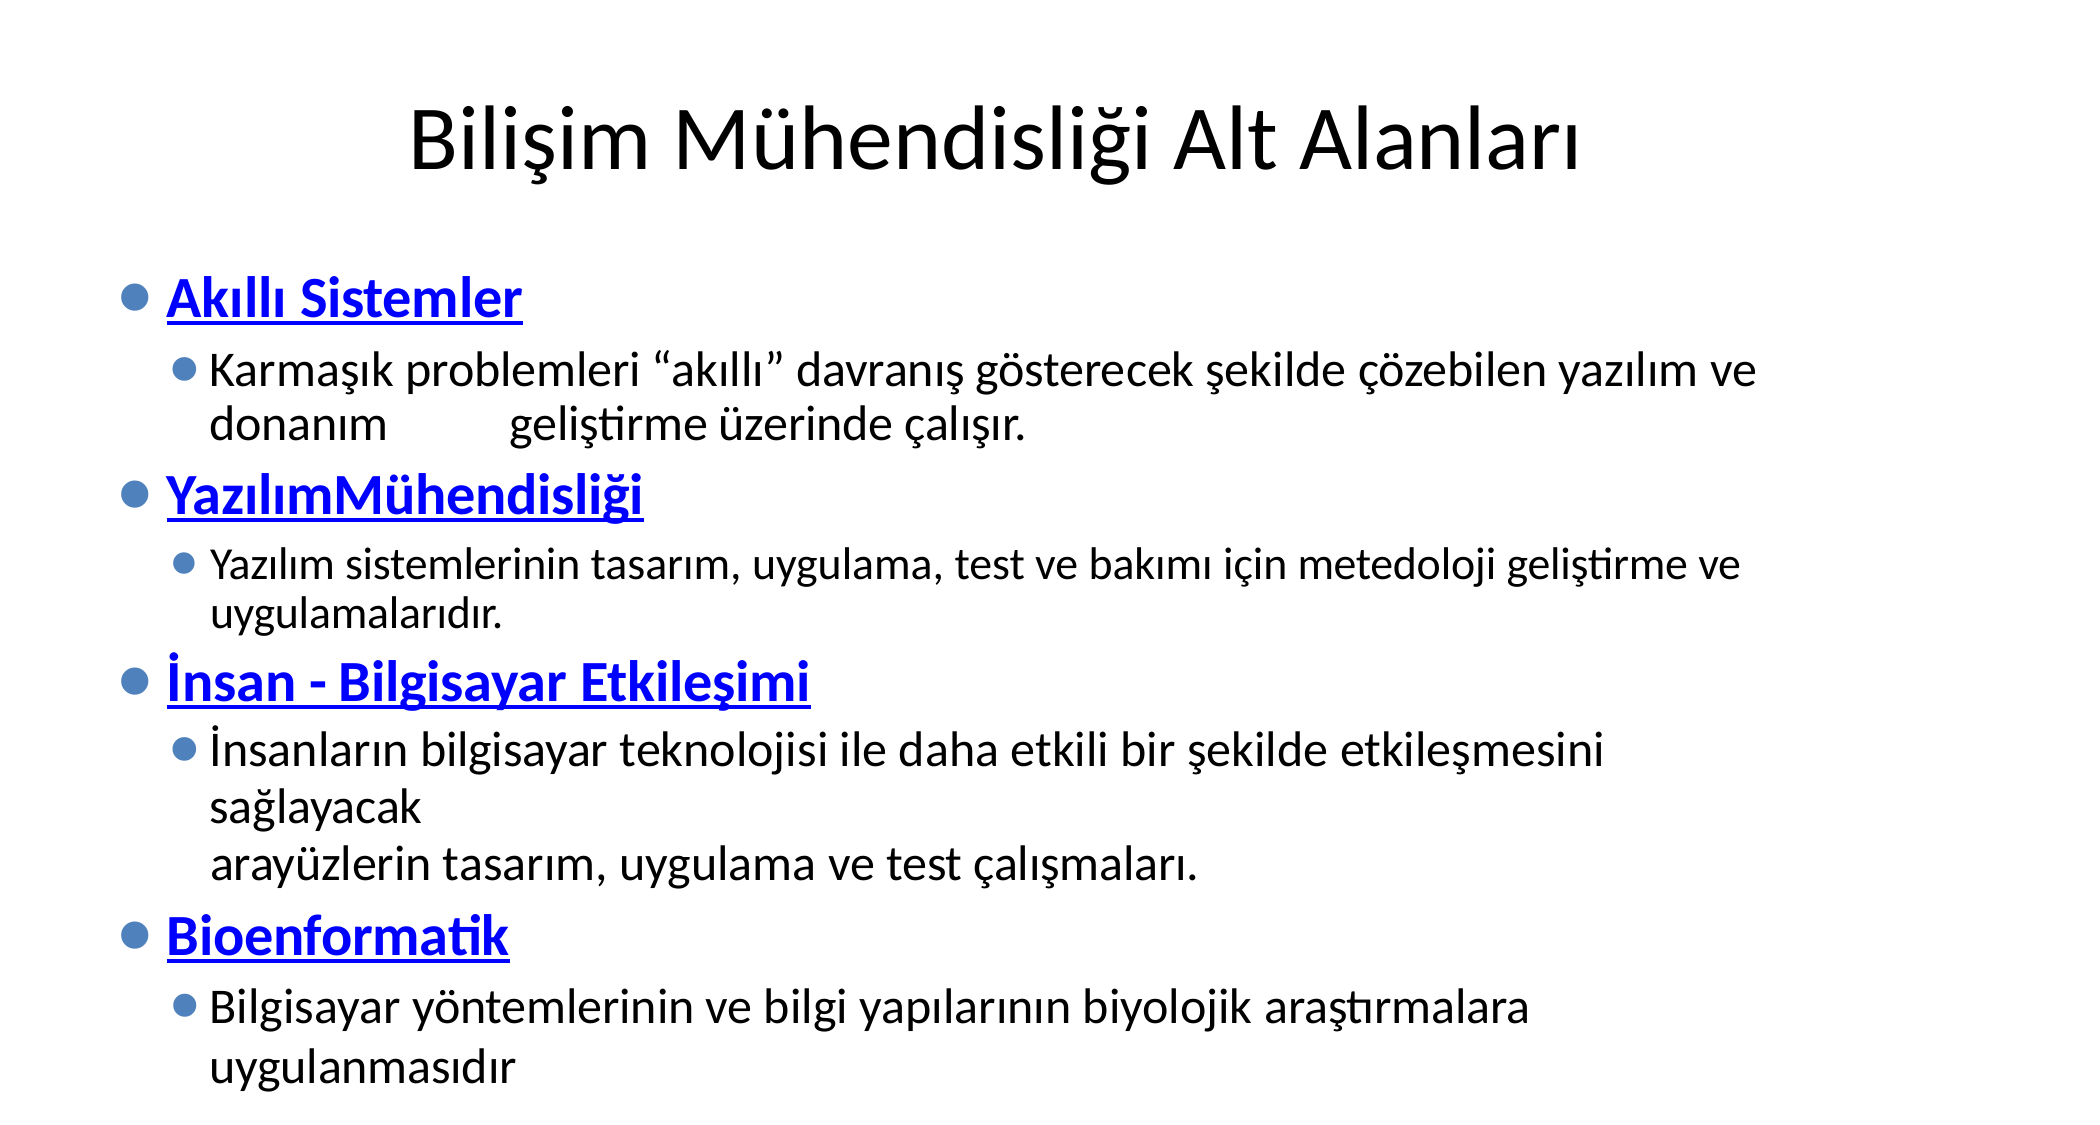

# Bilişim Mühendisliği Alt Alanları
Akıllı Sistemler
Karmaşık problemleri “akıllı” davranış gösterecek şekilde çözebilen yazılım ve donanım 	geliştirme üzerinde çalışır.
Yazılım	Mühendisliği
Yazılım sistemlerinin tasarım, uygulama, test ve bakımı için metedoloji geliştirme ve uygulamalarıdır.
İnsan - Bilgisayar Etkileşimi
İnsanların bilgisayar teknolojisi ile daha etkili bir şekilde etkileşmesini sağlayacak
arayüzlerin tasarım, uygulama ve test çalışmaları.
Bioenformatik
Bilgisayar yöntemlerinin ve bilgi yapılarının biyolojik araştırmalara uygulanmasıdır